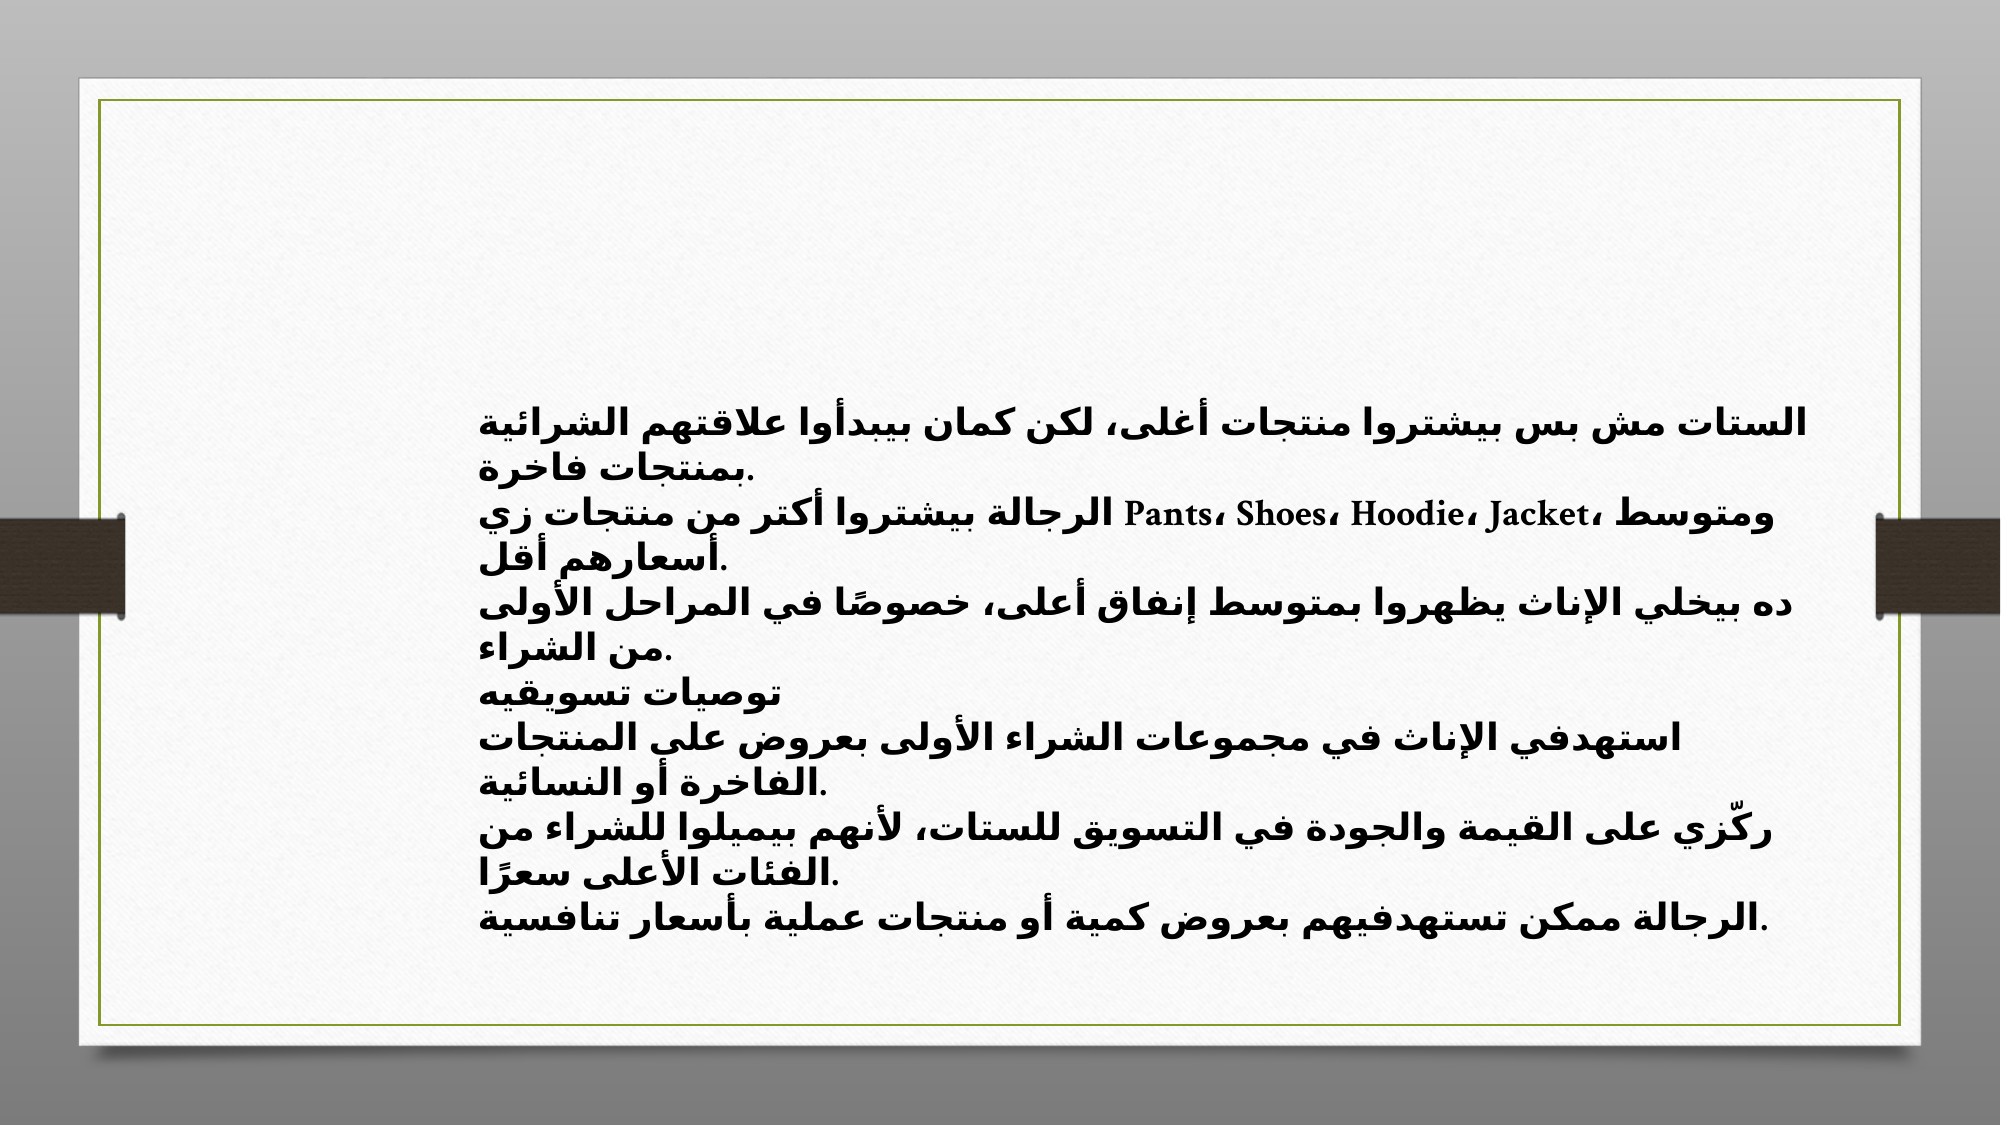

الستات مش بس بيشتروا منتجات أغلى، لكن كمان بيبدأوا علاقتهم الشرائية بمنتجات فاخرة.
الرجالة بيشتروا أكتر من منتجات زي Pants، Shoes، Hoodie، Jacket، ومتوسط أسعارهم أقل.
ده بيخلي الإناث يظهروا بمتوسط إنفاق أعلى، خصوصًا في المراحل الأولى من الشراء.
توصيات تسويقيه
استهدفي الإناث في مجموعات الشراء الأولى بعروض على المنتجات الفاخرة أو النسائية.
ركّزي على القيمة والجودة في التسويق للستات، لأنهم بيميلوا للشراء من الفئات الأعلى سعرًا.
الرجالة ممكن تستهدفيهم بعروض كمية أو منتجات عملية بأسعار تنافسية.